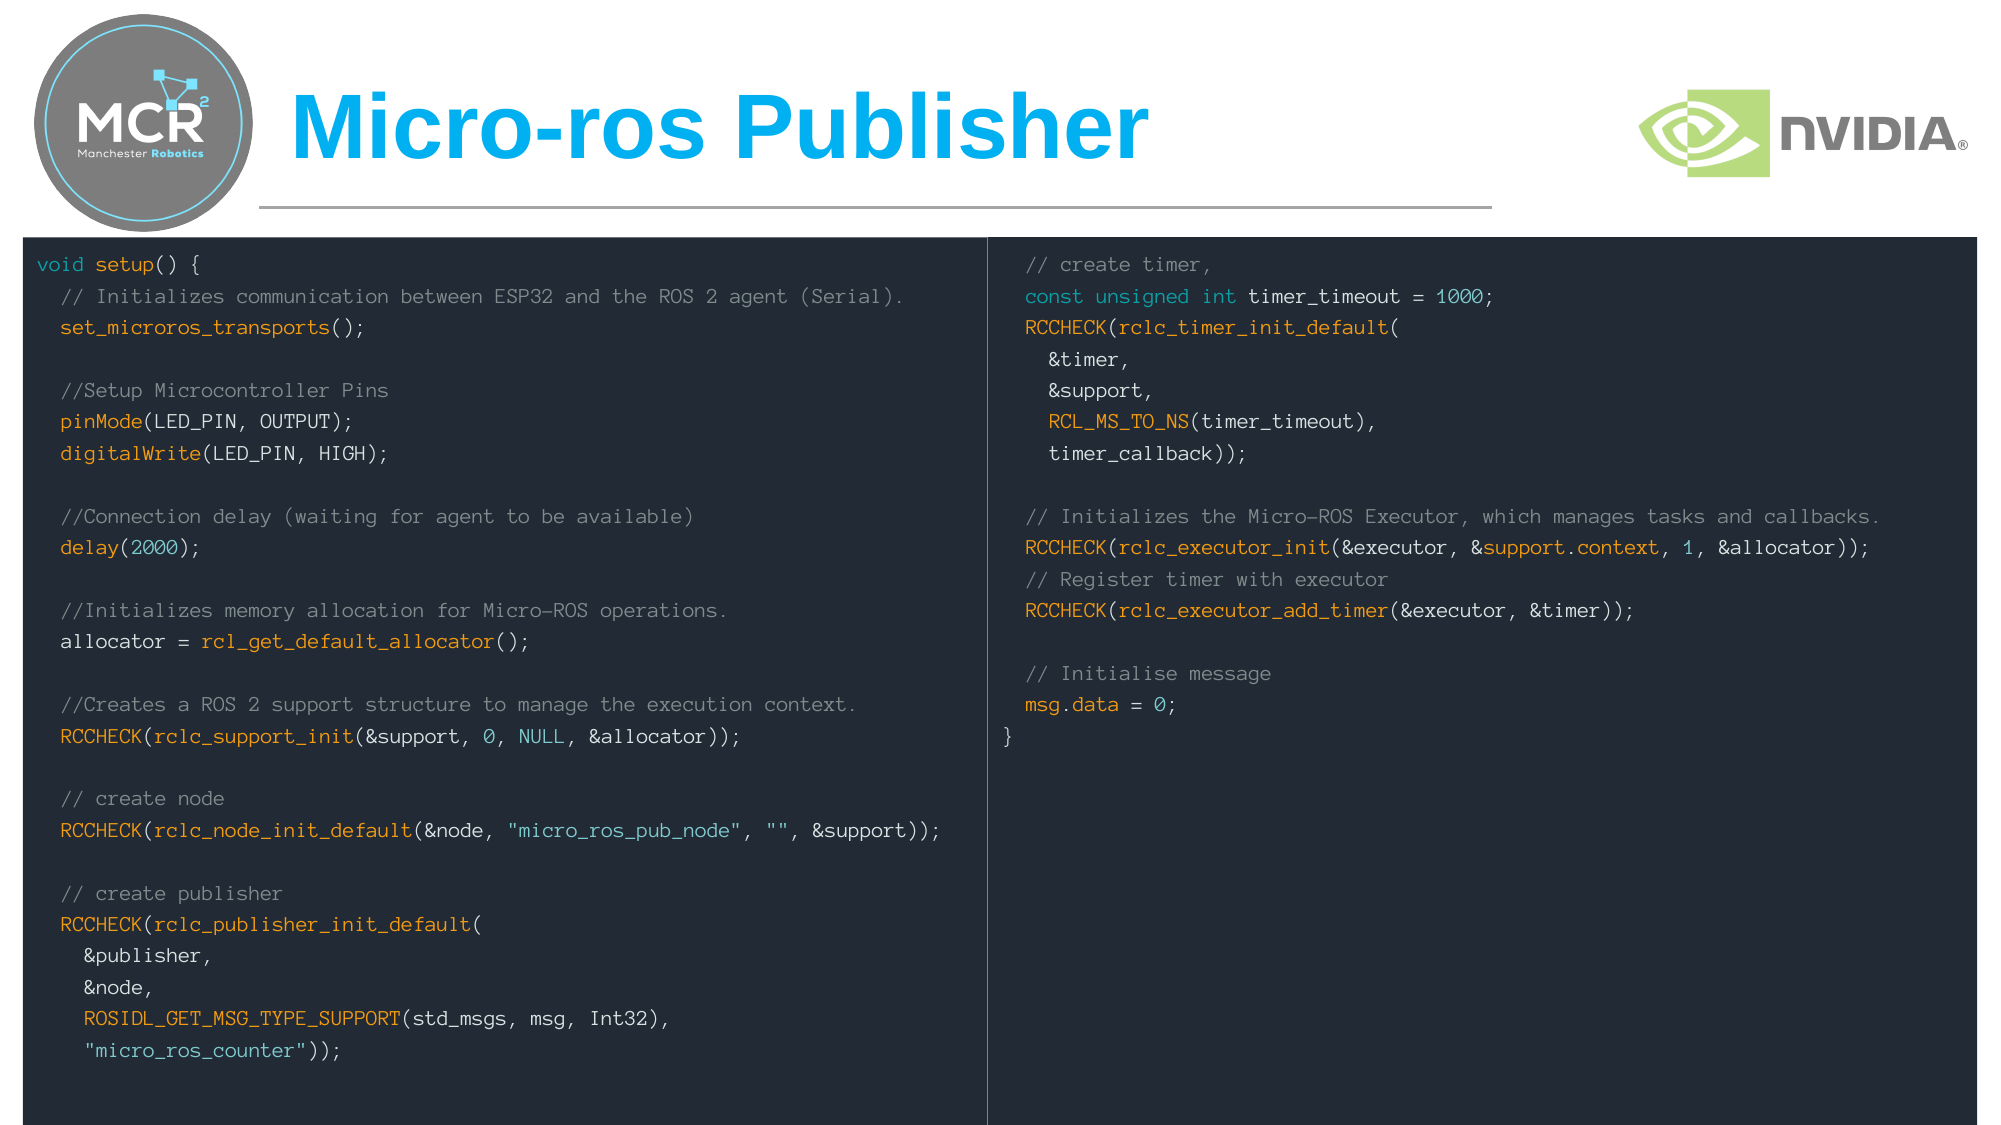

# Micro-ros Publisher
void setup() {
  // Initializes communication between ESP32 and the ROS 2 agent (Serial).
  set_microros_transports();

  //Setup Microcontroller Pins
  pinMode(LED_PIN, OUTPUT);
  digitalWrite(LED_PIN, HIGH);

  //Connection delay (waiting for agent to be available)
  delay(2000);
  //Initializes memory allocation for Micro-ROS operations.
  allocator = rcl_get_default_allocator();
  //Creates a ROS 2 support structure to manage the execution context.
  RCCHECK(rclc_support_init(&support, 0, NULL, &allocator));
  // create node
  RCCHECK(rclc_node_init_default(&node, "micro_ros_pub_node", "", &support));
  // create publisher
  RCCHECK(rclc_publisher_init_default(
    &publisher,
    &node,
    ROSIDL_GET_MSG_TYPE_SUPPORT(std_msgs, msg, Int32),
    "micro_ros_counter"));

  // create timer,
  const unsigned int timer_timeout = 1000;
  RCCHECK(rclc_timer_init_default(
    &timer,
    &support,
    RCL_MS_TO_NS(timer_timeout),
    timer_callback));
  // Initializes the Micro-ROS Executor, which manages tasks and callbacks.
  RCCHECK(rclc_executor_init(&executor, &support.context, 1, &allocator));
  // Register timer with executor
  RCCHECK(rclc_executor_add_timer(&executor, &timer));
  // Initialise message
  msg.data = 0;
}